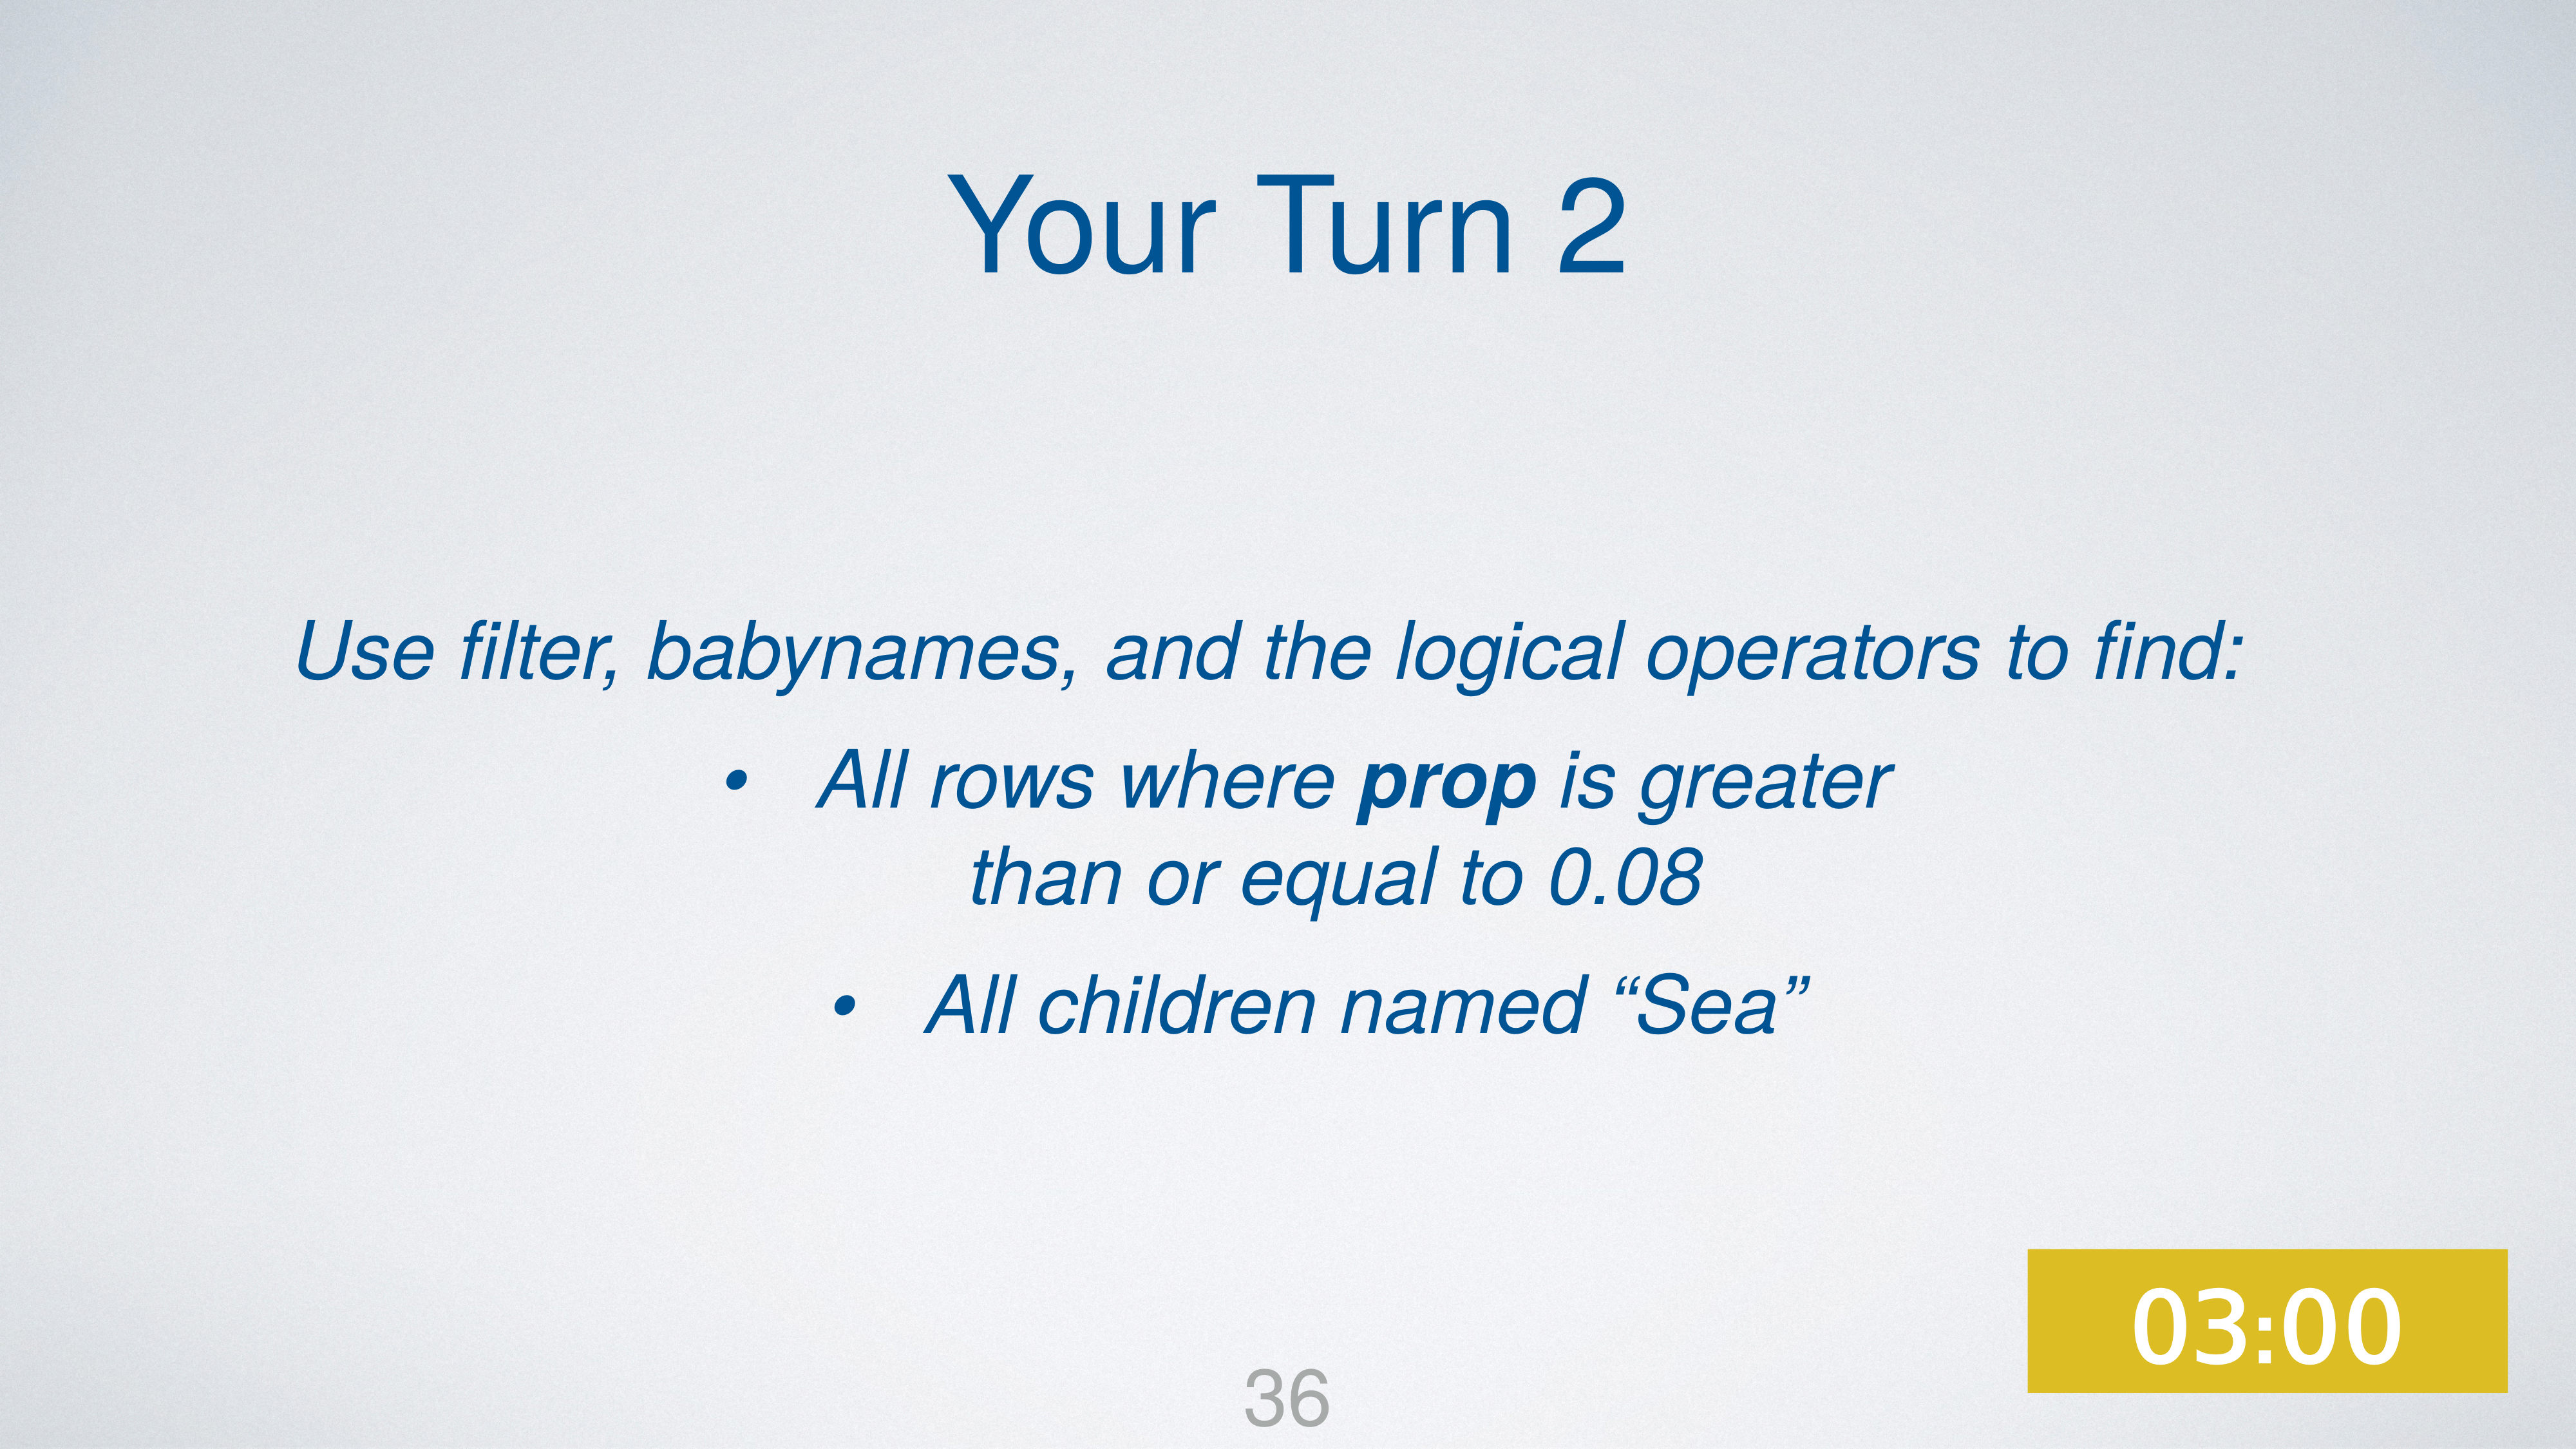

Your Turn 2
Use filter, babynames, and the logical operators to find:
	•	All rows where prop is greater
      than or equal to 0.08
	•	All children named “Sea”
03:00
36